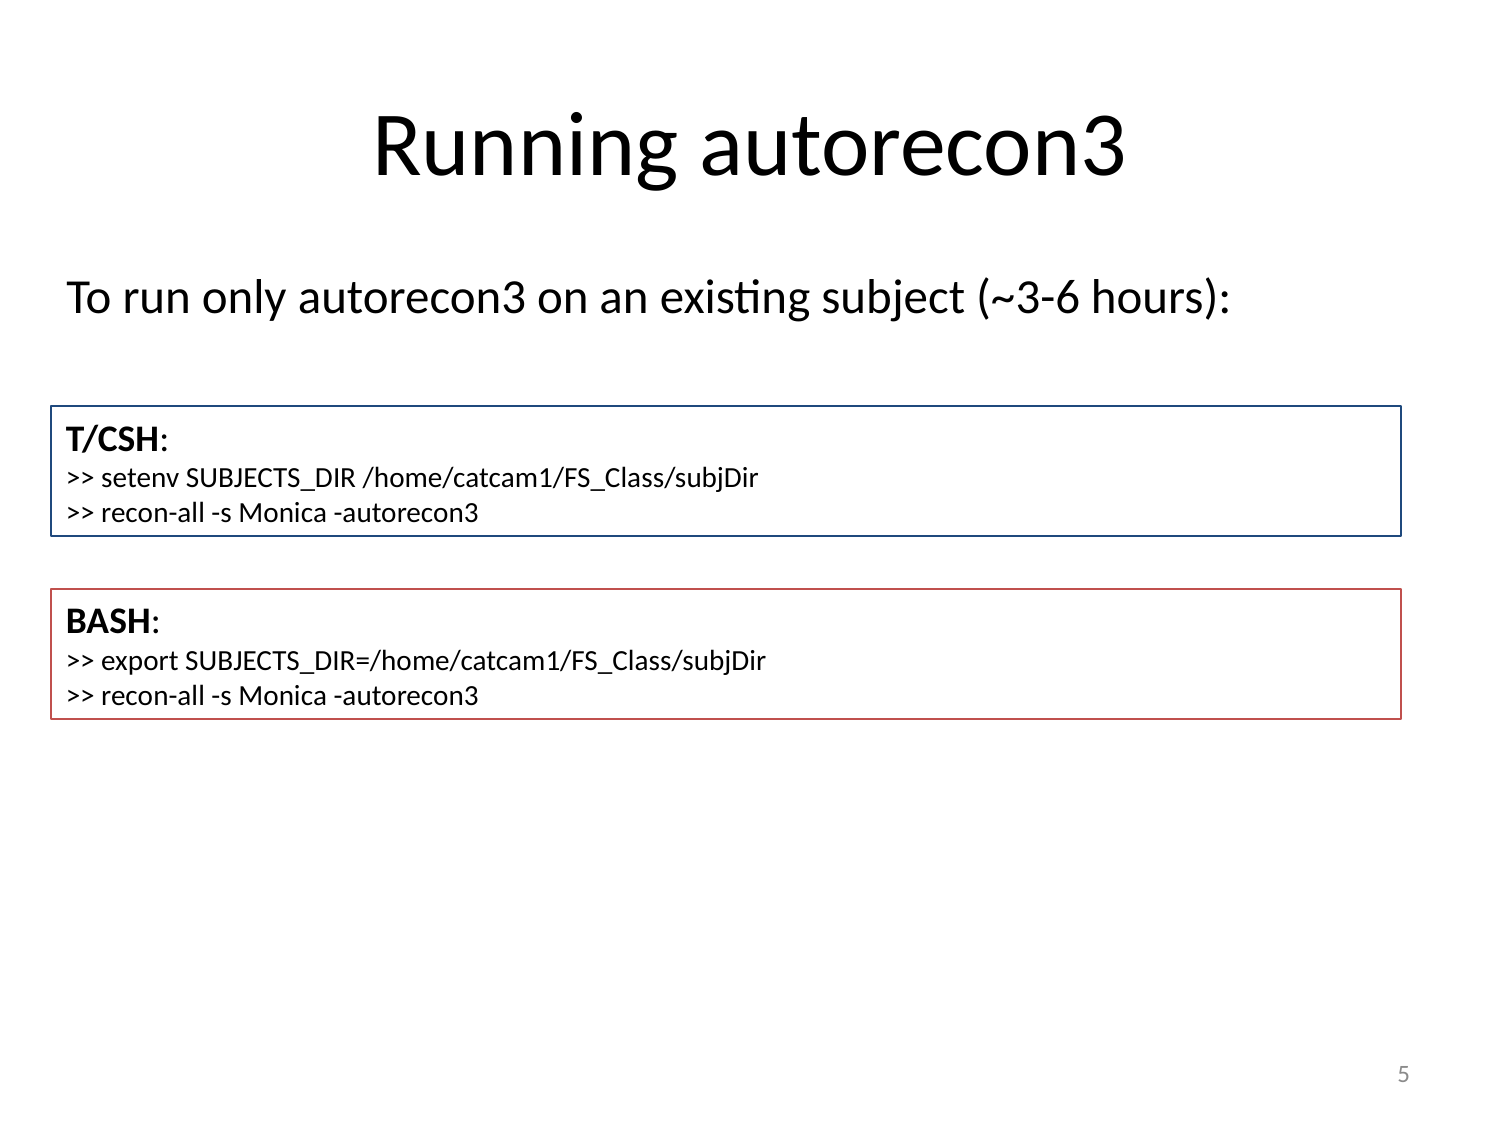

# Running autorecon3
To run only autorecon3 on an existing subject (~3-6 hours):

T/CSH:
>> setenv SUBJECTS_DIR /home/catcam1/FS_Class/subjDir
>> recon-all -s Monica -autorecon3
BASH:
>> export SUBJECTS_DIR=/home/catcam1/FS_Class/subjDir
>> recon-all -s Monica -autorecon3
5